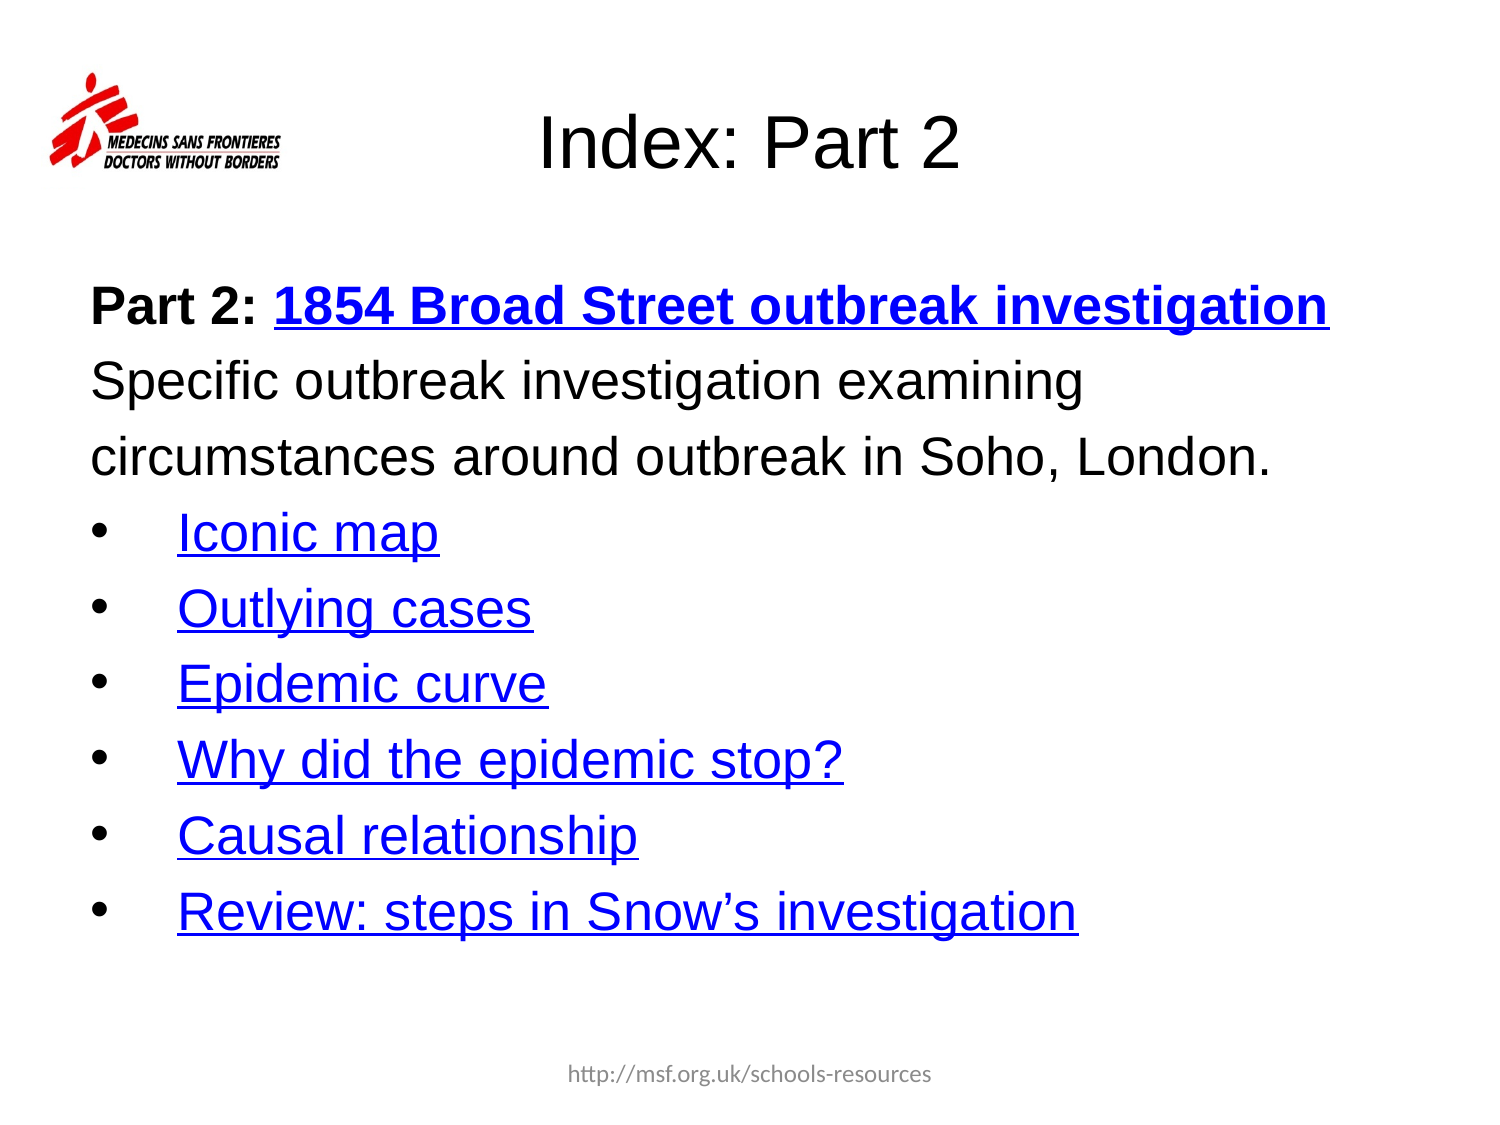

# Index: Part 2
Part 2: 1854 Broad Street outbreak investigation
Specific outbreak investigation examining
circumstances around outbreak in Soho, London.
Iconic map
Outlying cases
Epidemic curve
Why did the epidemic stop?
Causal relationship
Review: steps in Snow’s investigation

http://msf.org.uk/schools-resources